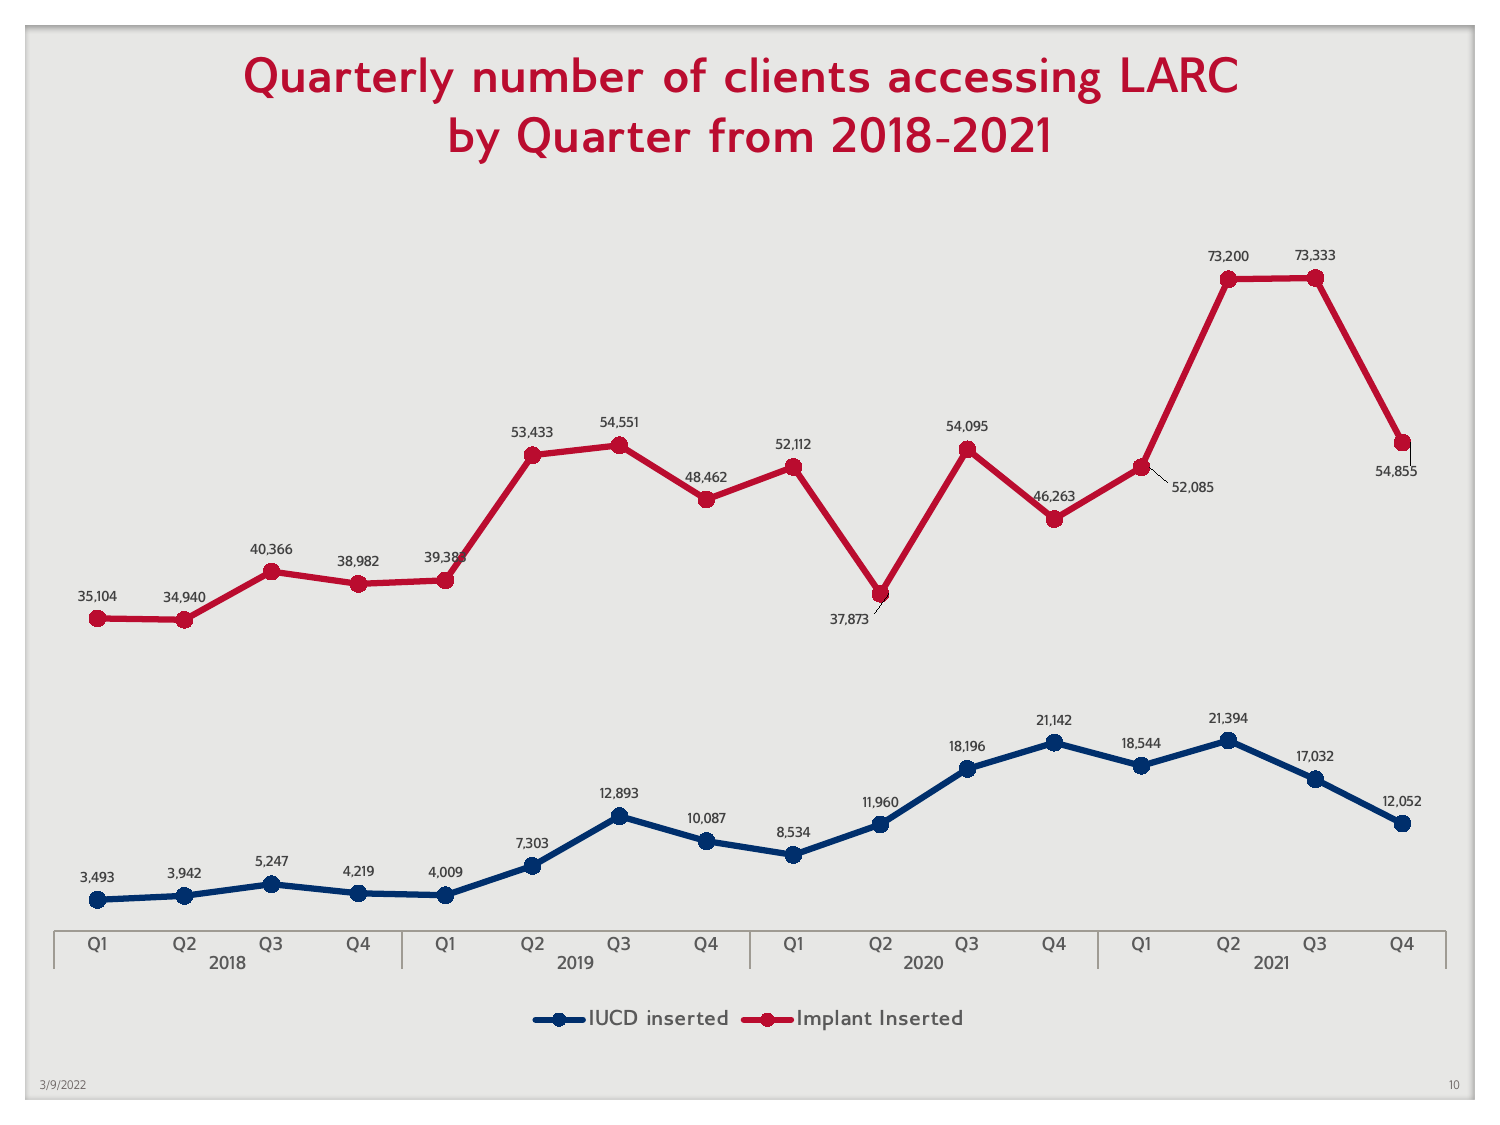

# Quarterly number of clients accessing LARC by Quarter from 2018-2021

### Chart

| Category | IUCD inserted | Implant Inserted |
|---|---|---|
| Q1 | 3493.0 | 35104.0 |
| Q2 | 3942.0 | 34940.0 |
| Q3 | 5247.0 | 40366.0 |
| Q4 | 4219.0 | 38982.0 |
| Q1 | 4009.0 | 39383.0 |
| Q2 | 7303.0 | 53433.0 |
| Q3 | 12893.0 | 54551.0 |
| Q4 | 10087.0 | 48462.0 |
| Q1 | 8534.0 | 52112.0 |
| Q2 | 11960.0 | 37873.0 |
| Q3 | 18196.0 | 54095.0 |
| Q4 | 21142.0 | 46263.0 |
| Q1 | 18544.0 | 52085.0 |
| Q2 | 21394.0 | 73200.0 |
| Q3 | 17032.0 | 73333.0 |
| Q4 | 12052.0 | 54855.0 |
3/9/2022
10